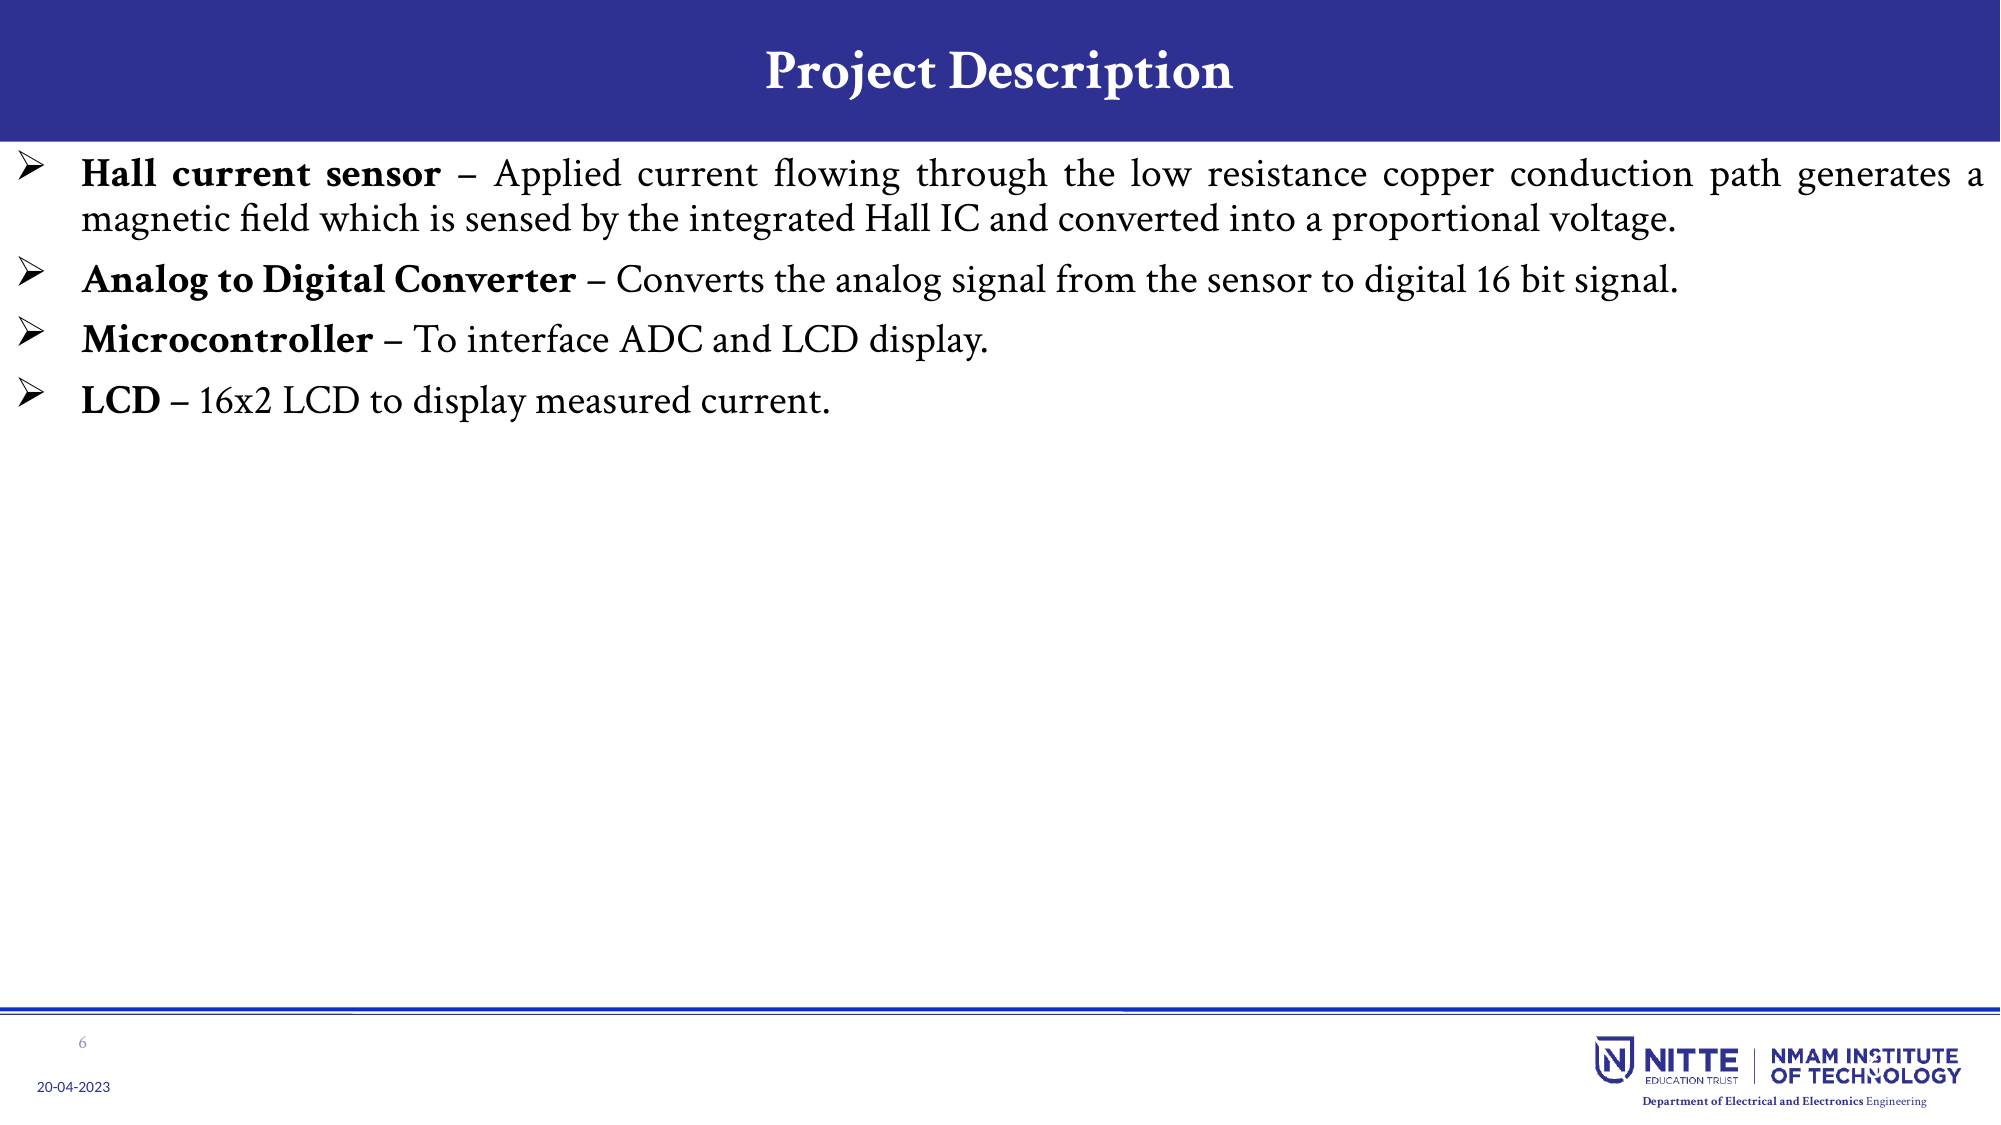

# Project Description
Hall current sensor – Applied current flowing through the low resistance copper conduction path generates a magnetic field which is sensed by the integrated Hall IC and converted into a proportional voltage.
Analog to Digital Converter – Converts the analog signal from the sensor to digital 16 bit signal.
Microcontroller – To interface ADC and LCD display.
LCD – 16x2 LCD to display measured current.

6